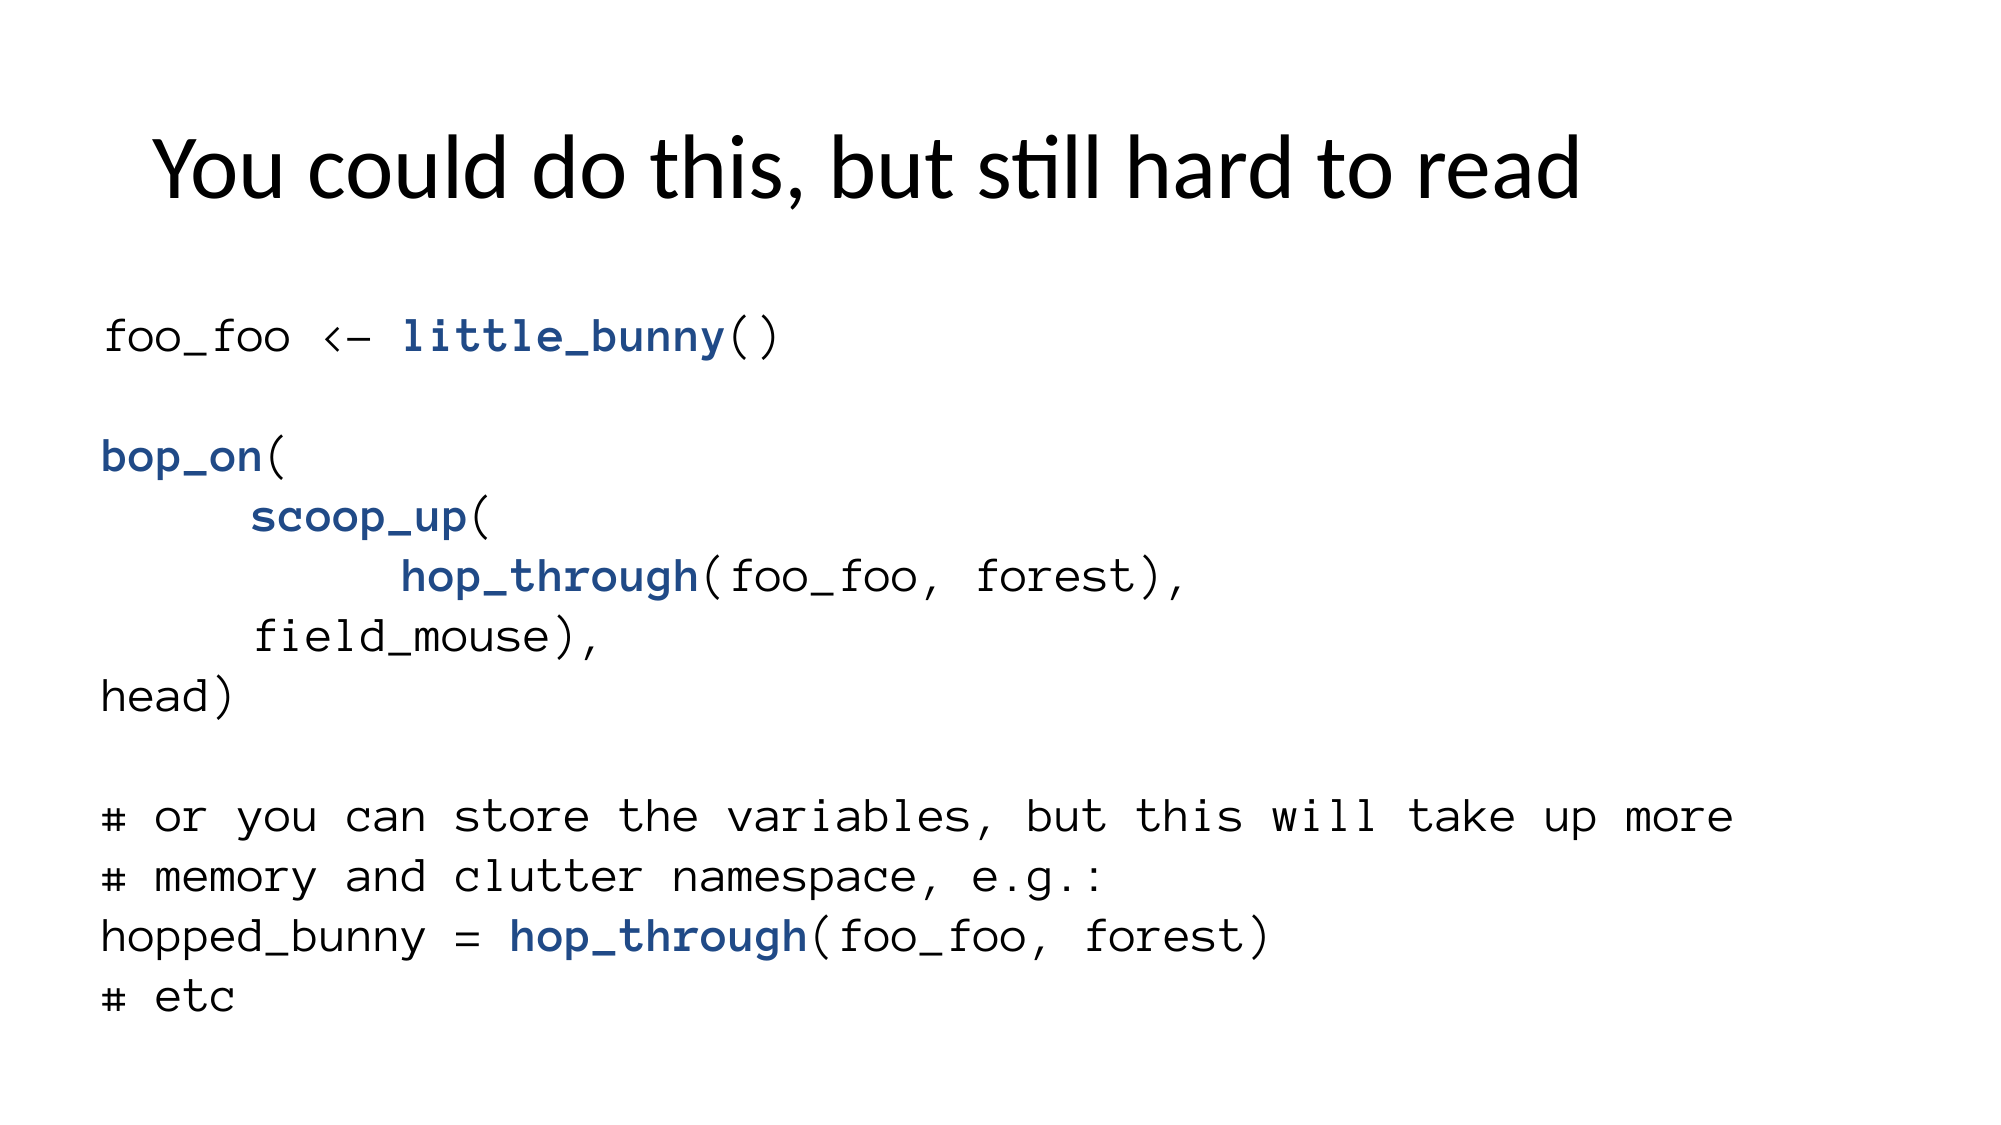

# You could do this, but still hard to read
foo_foo <- little_bunny()

bop_on(
	scoop_up(
		hop_through(foo_foo, forest),
	field_mouse),
head)

# or you can store the variables, but this will take up more
# memory and clutter namespace, e.g.:
hopped_bunny = hop_through(foo_foo, forest)
# etc